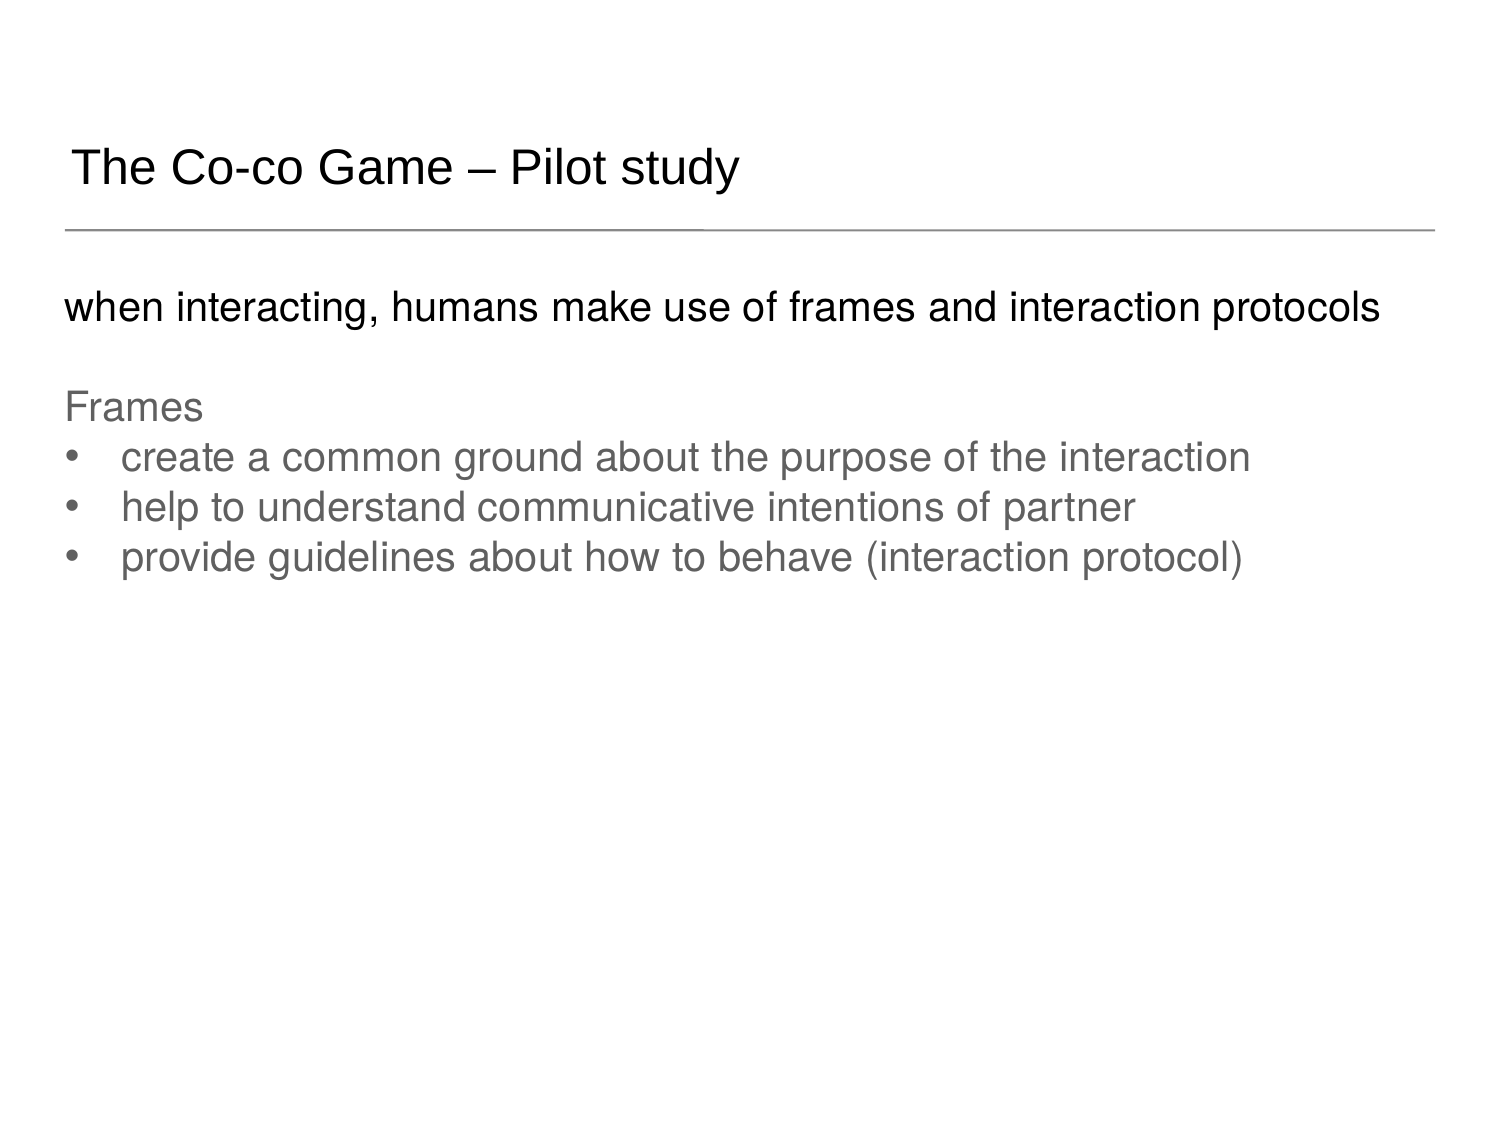

# The Co-co Game – Pilot study
when interacting, humans make use of frames and interaction protocols

Frames
create a common ground about the purpose of the interaction
help to understand communicative intentions of partner
provide guidelines about how to behave (interaction protocol)